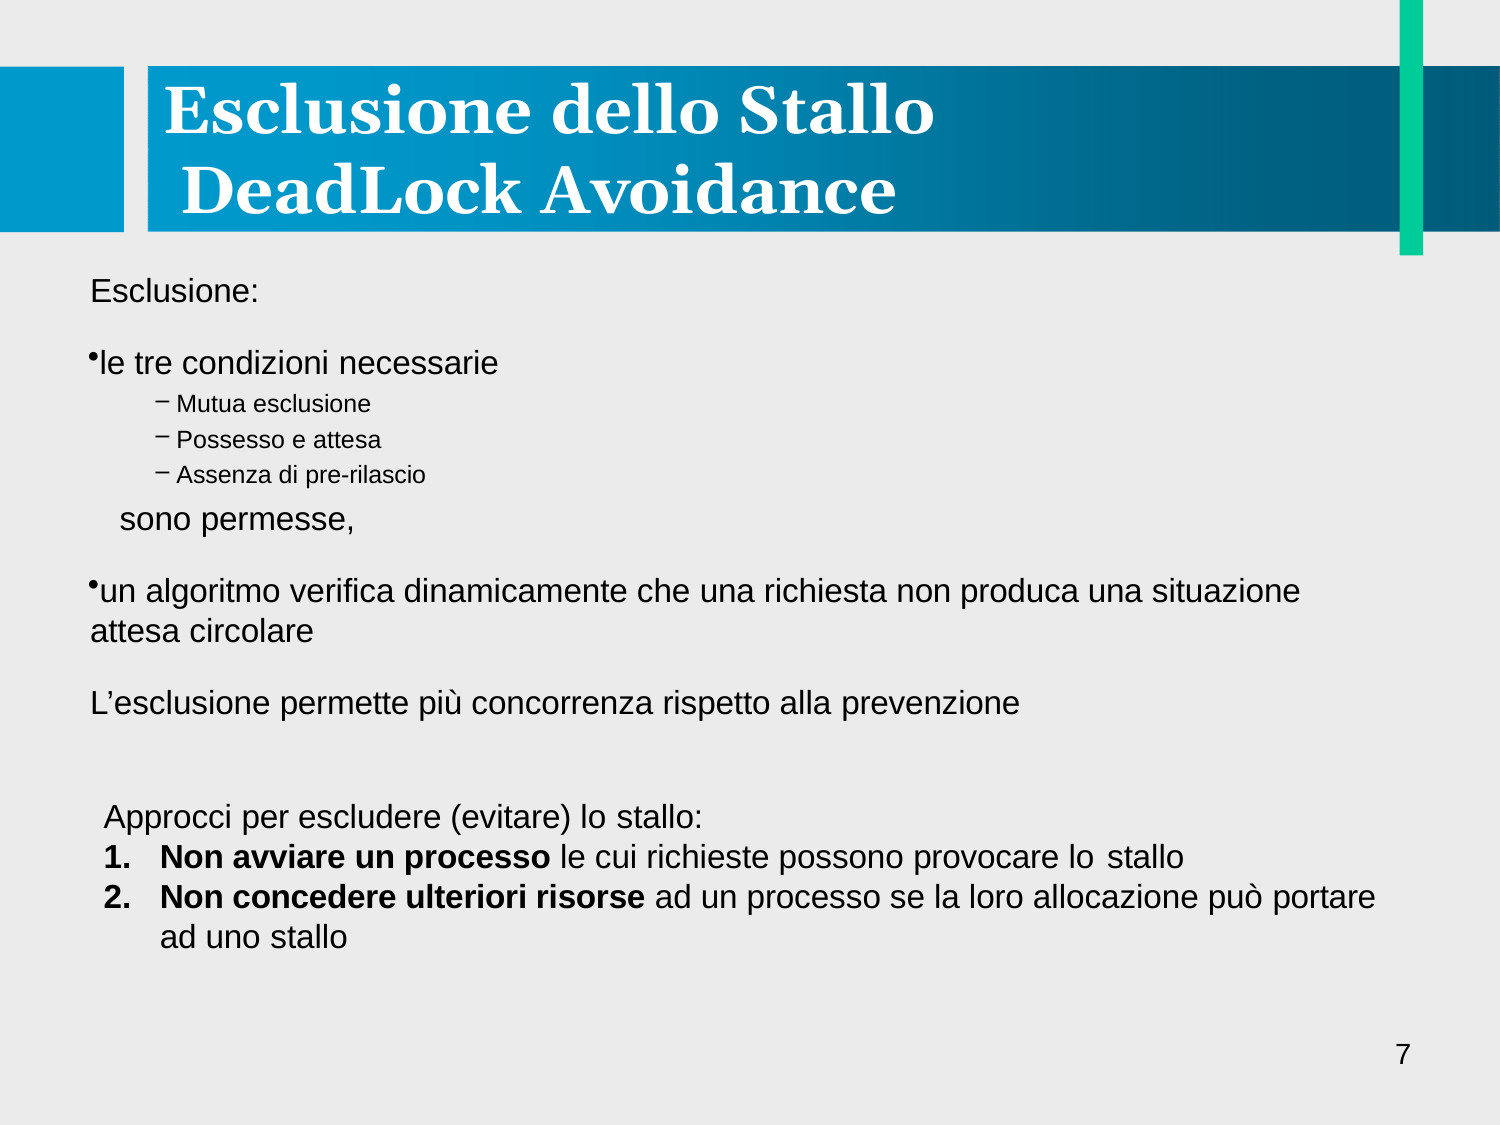

# Esclusione dello Stallo  DeadLock Avoidance

Esclusione:
le tre condizioni necessarie
Mutua esclusione
Possesso e attesa
Assenza di pre-rilascio
sono permesse,
un algoritmo verifica dinamicamente che una richiesta non produca una situazione  attesa circolare
L’esclusione permette più concorrenza rispetto alla prevenzione

Approcci per escludere (evitare) lo stallo:
Non avviare un processo le cui richieste possono provocare lo stallo
Non concedere ulteriori risorse ad un processo se la loro allocazione può portare  ad uno stallo

7